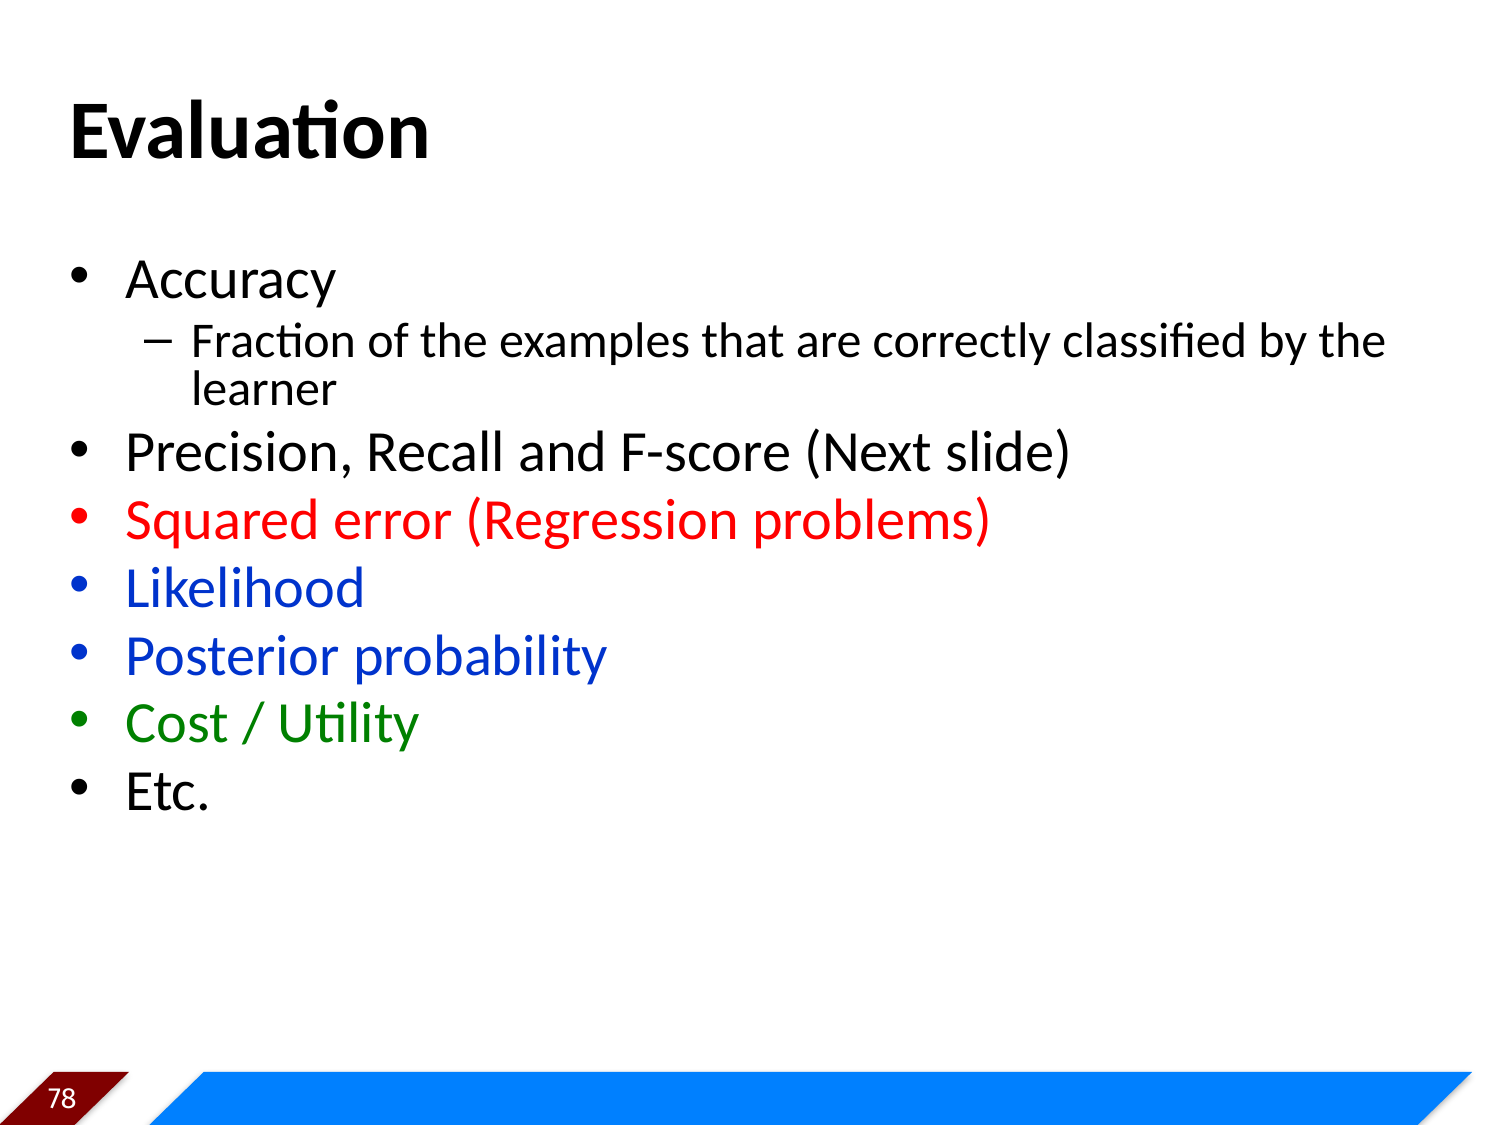

# Evaluation
Accuracy
Fraction of the examples that are correctly classified by the learner
Precision, Recall and F-score (Next slide)
Squared error (Regression problems)
Likelihood
Posterior probability
Cost / Utility
Etc.